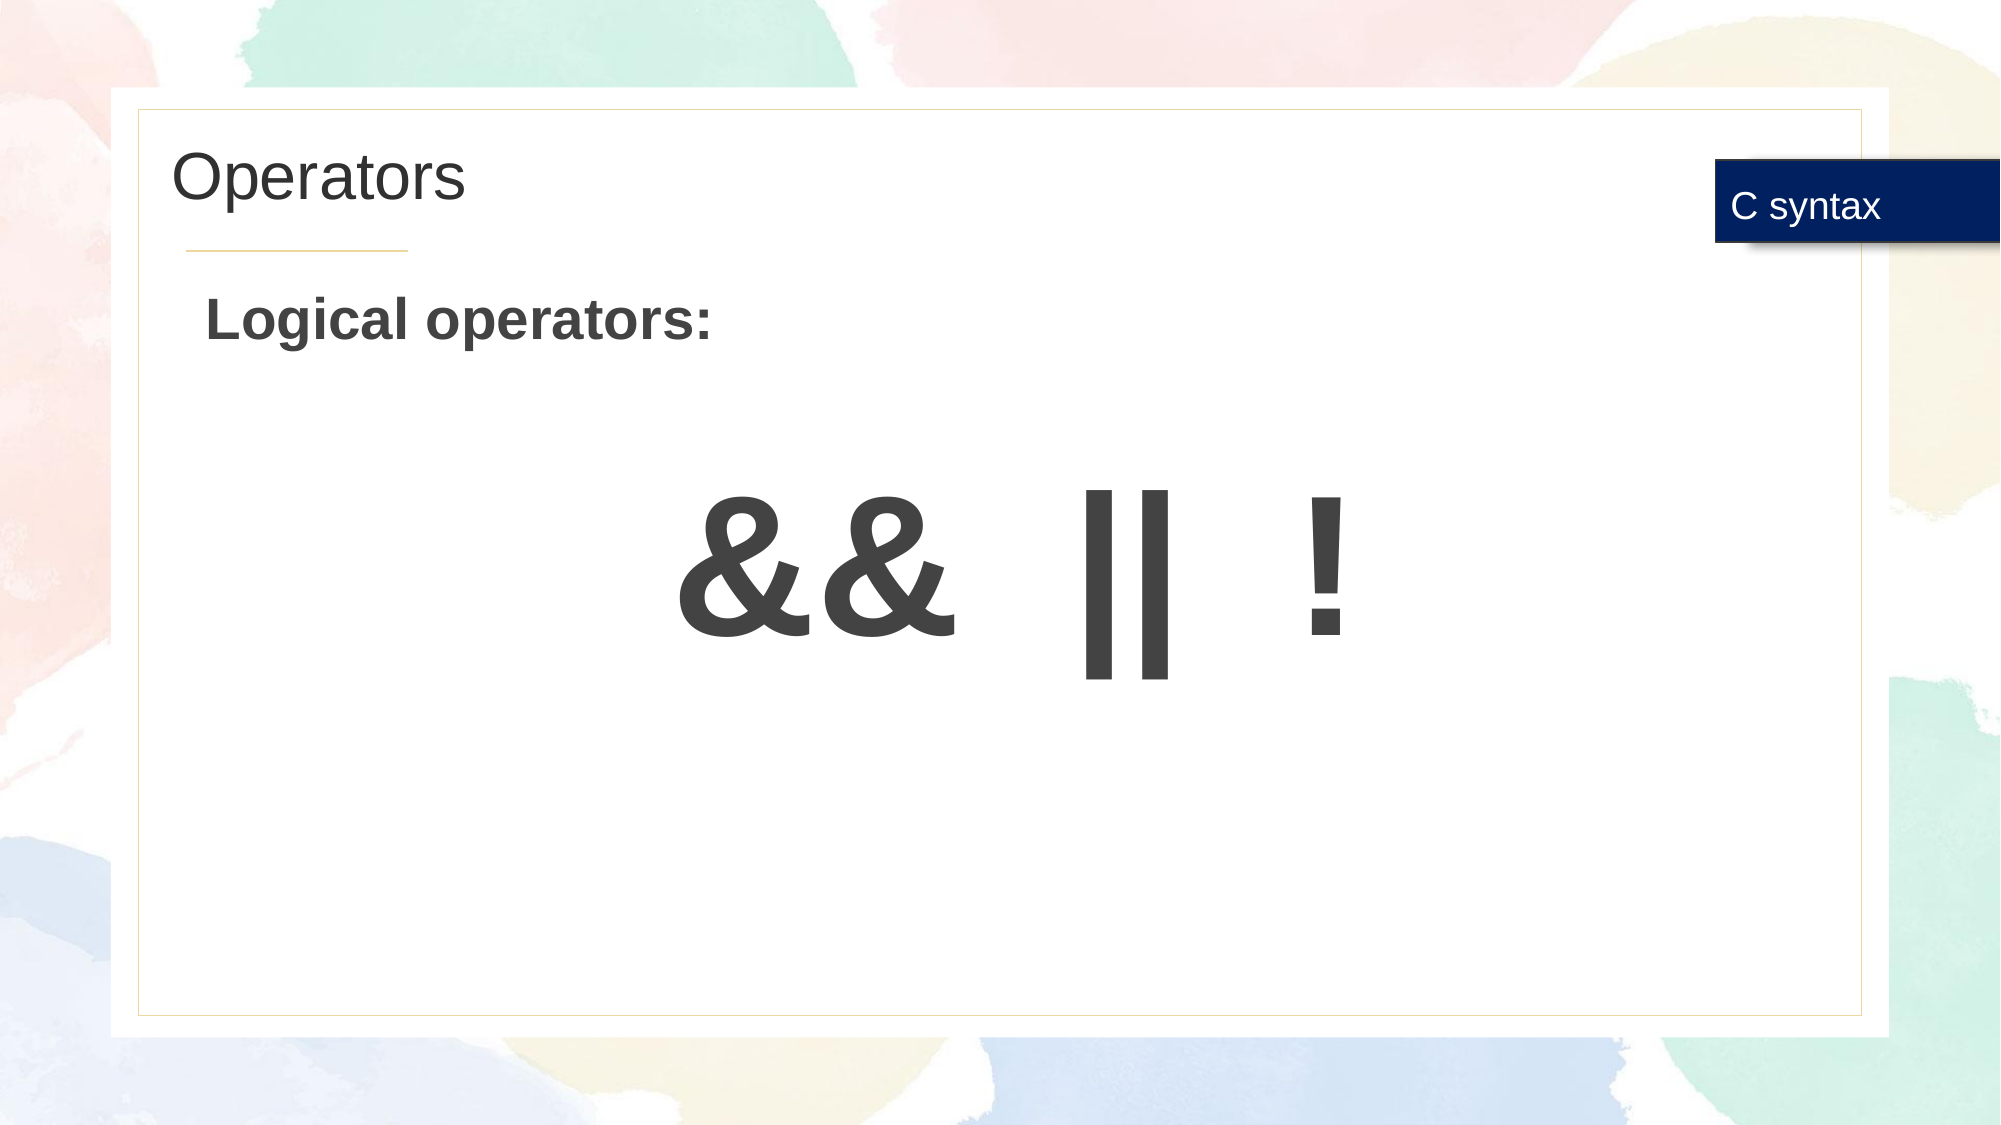

# Operators
C syntax
Logical operators:
&&  ||  !